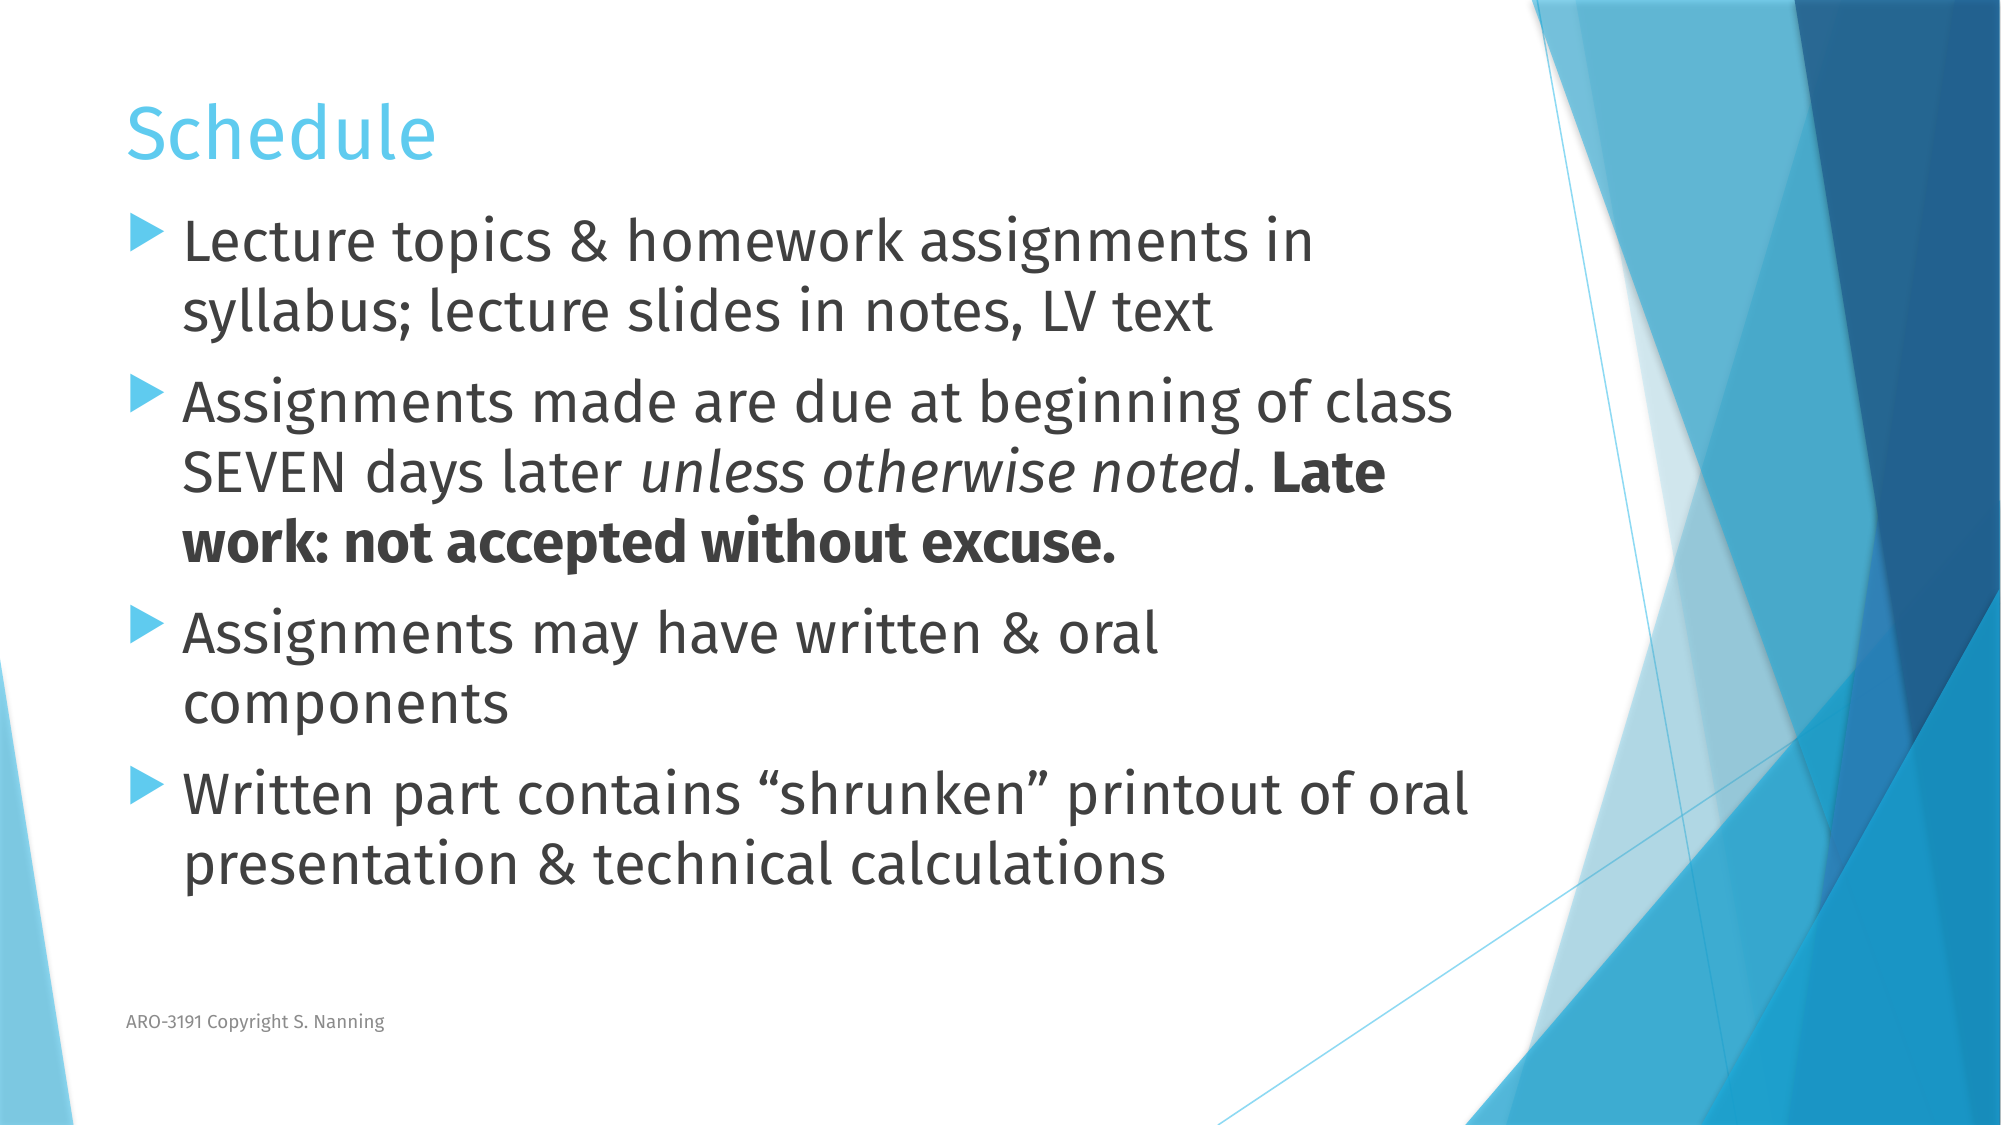

# Schedule
Lecture topics & homework assignments in syllabus; lecture slides in notes, LV text
Assignments made are due at beginning of class SEVEN days later unless otherwise noted. Late work: not accepted without excuse.
Assignments may have written & oral components
Written part contains “shrunken” printout of oral presentation & technical calculations

ARO-3191 Copyright S. Nanning